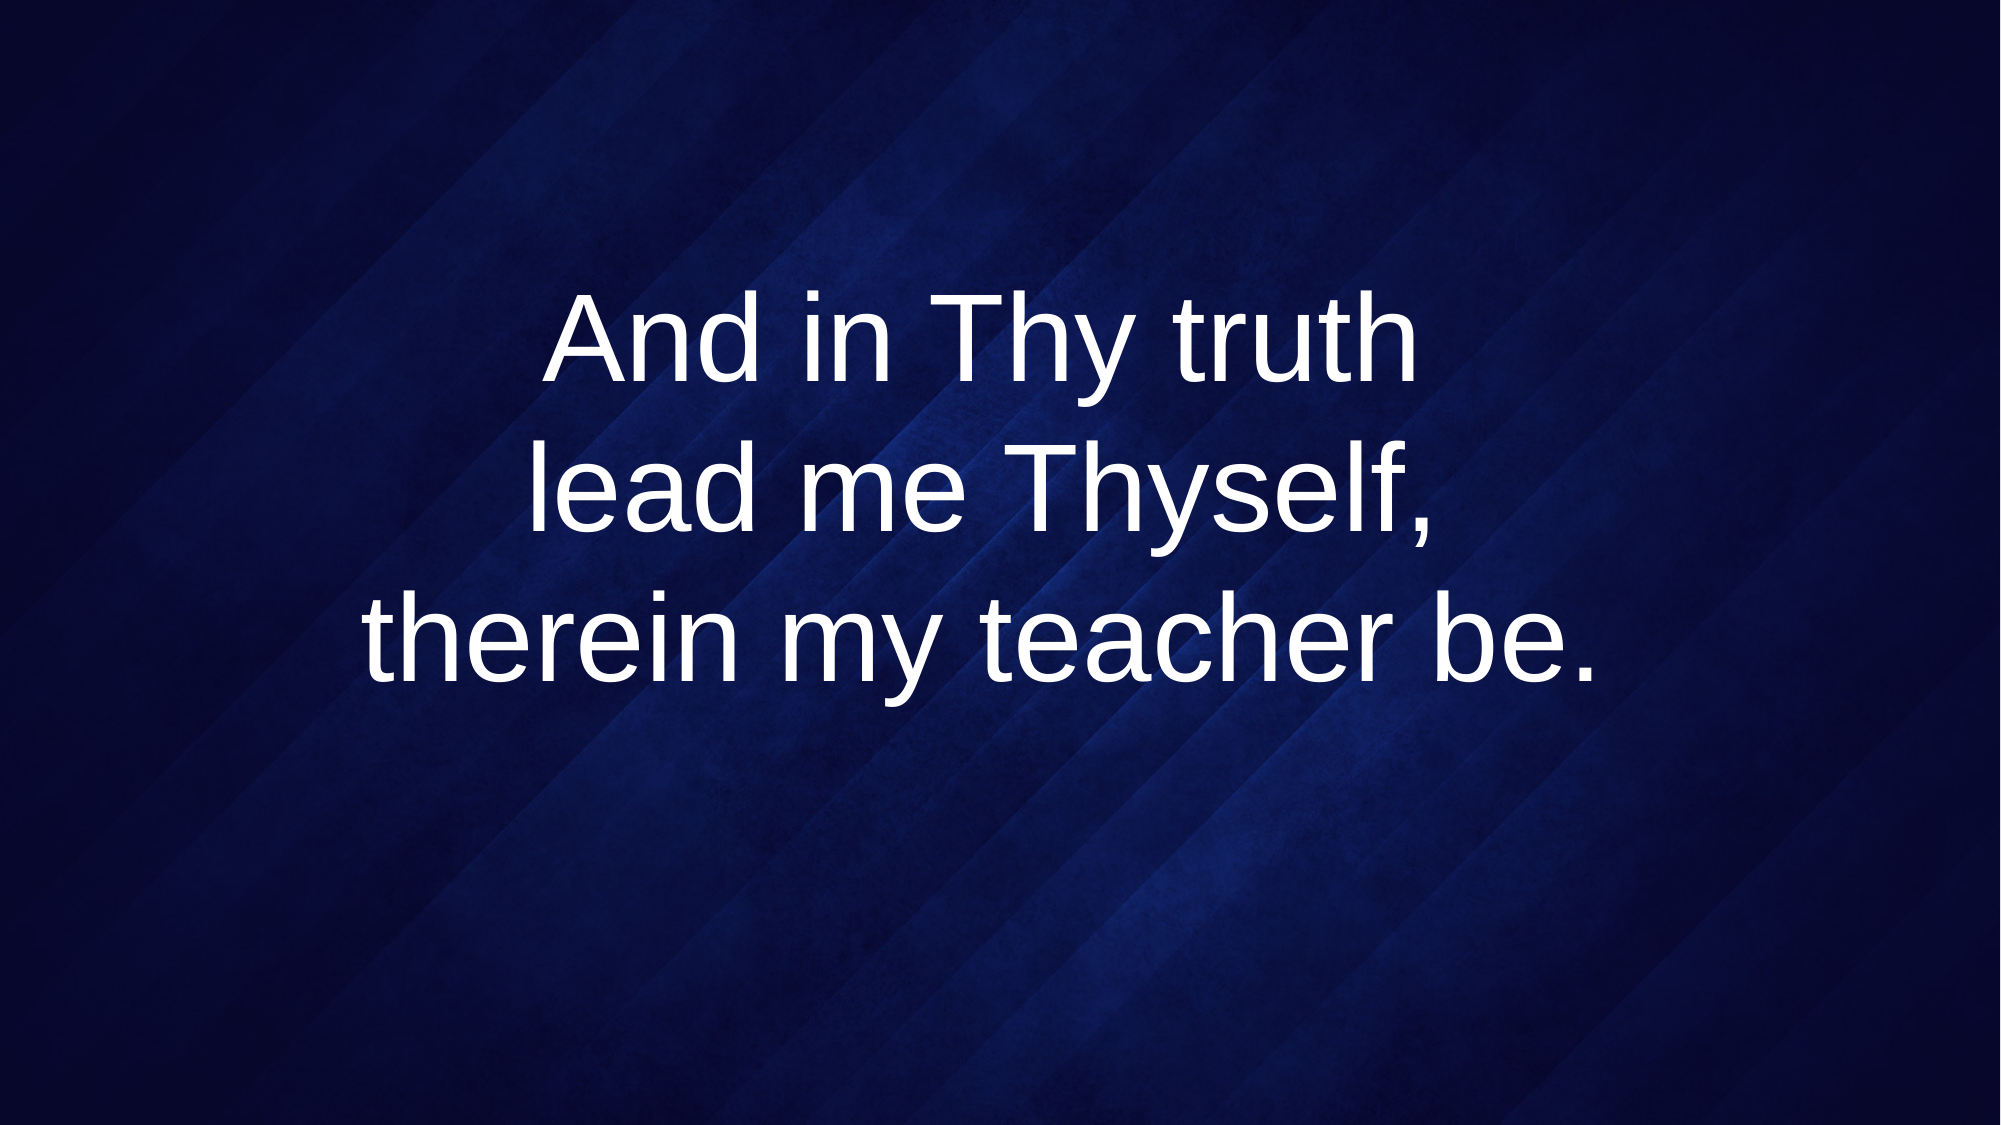

# And in Thy truth lead me Thyself, therein my teacher be.